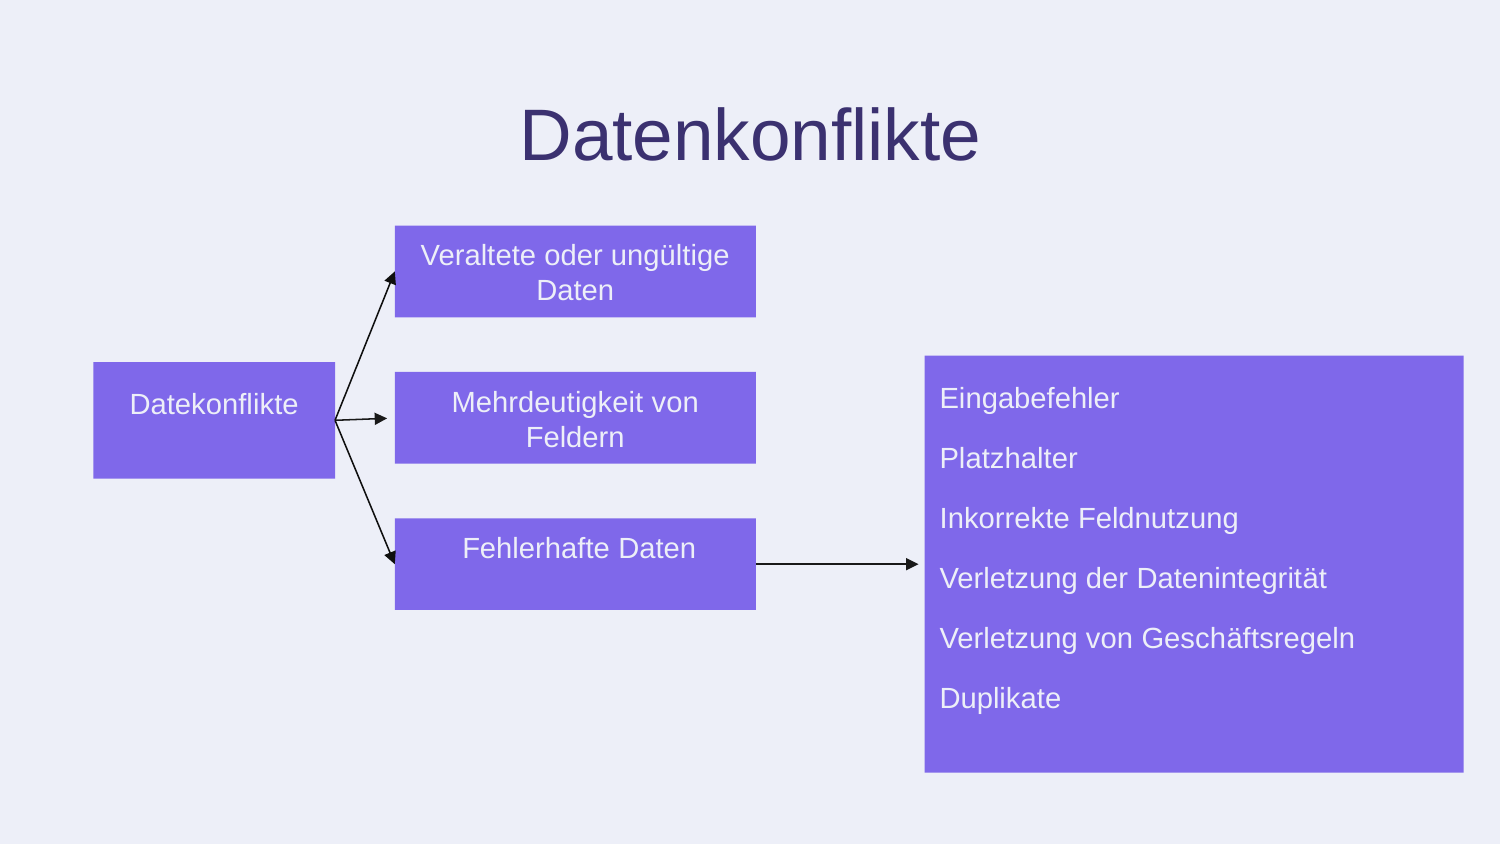

# Datenkonflikte

Veraltete oder ungültige Daten

Eingabefehler
Platzhalter
Inkorrekte Feldnutzung
Verletzung der Datenintegrität
Verletzung von Geschäftsregeln
Duplikate

Datekonflikte

Mehrdeutigkeit von Feldern

 Fehlerhafte Daten